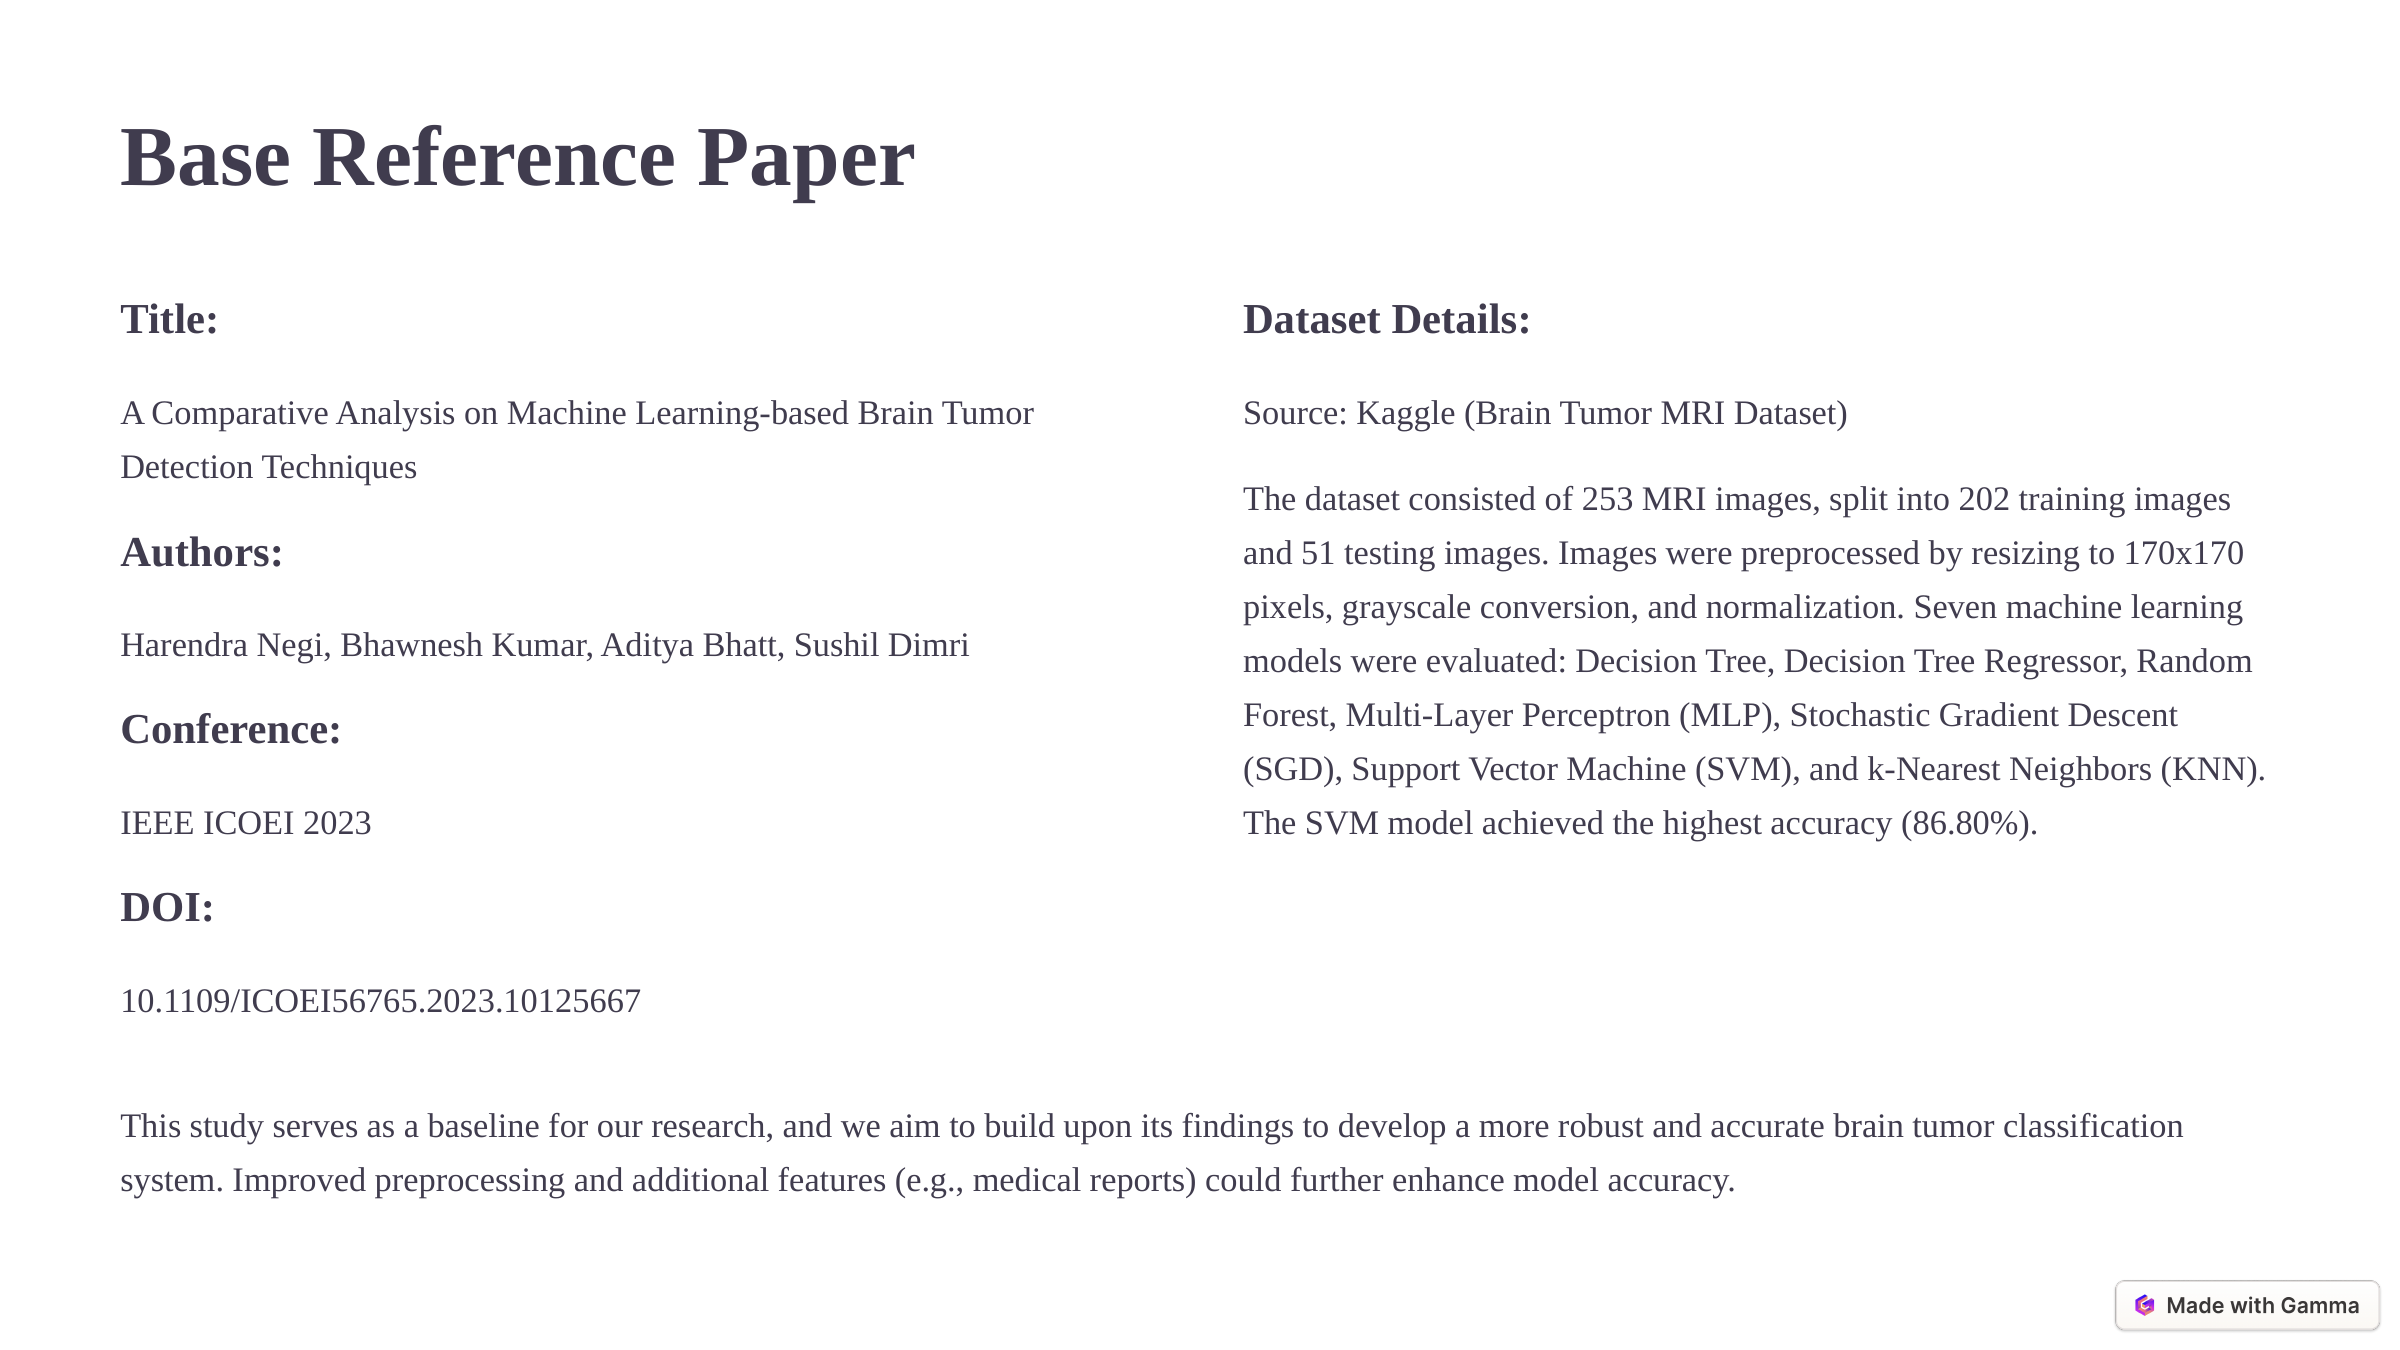

Base Reference Paper
Title:
Dataset Details:
A Comparative Analysis on Machine Learning-based Brain Tumor Detection Techniques
Source: Kaggle (Brain Tumor MRI Dataset)
The dataset consisted of 253 MRI images, split into 202 training images and 51 testing images. Images were preprocessed by resizing to 170x170 pixels, grayscale conversion, and normalization. Seven machine learning models were evaluated: Decision Tree, Decision Tree Regressor, Random Forest, Multi-Layer Perceptron (MLP), Stochastic Gradient Descent (SGD), Support Vector Machine (SVM), and k-Nearest Neighbors (KNN). The SVM model achieved the highest accuracy (86.80%).
Authors:
Harendra Negi, Bhawnesh Kumar, Aditya Bhatt, Sushil Dimri
Conference:
IEEE ICOEI 2023
DOI:
10.1109/ICOEI56765.2023.10125667
This study serves as a baseline for our research, and we aim to build upon its findings to develop a more robust and accurate brain tumor classification system. Improved preprocessing and additional features (e.g., medical reports) could further enhance model accuracy.